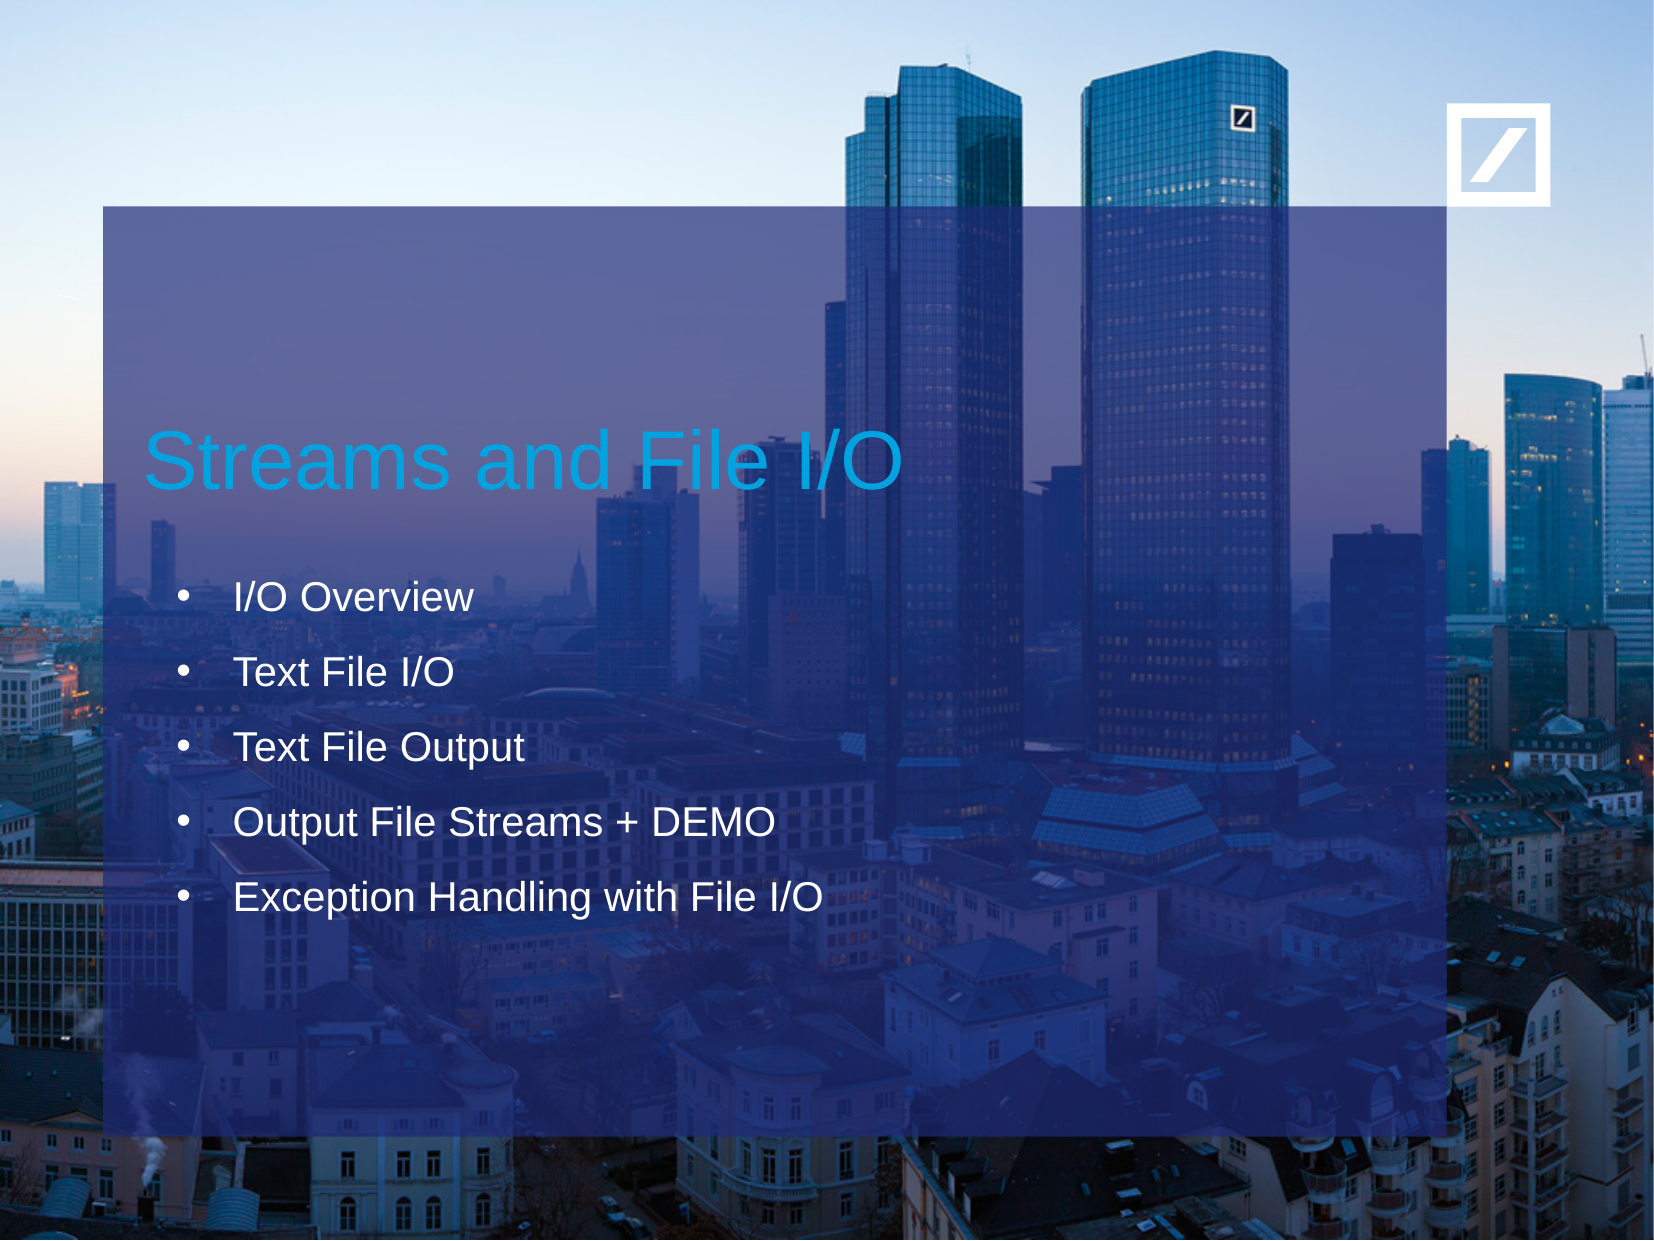

Streams and File I/O
I/O Overview
Text File I/O
Text File Output
Output File Streams + DEMO
Exception Handling with File I/O